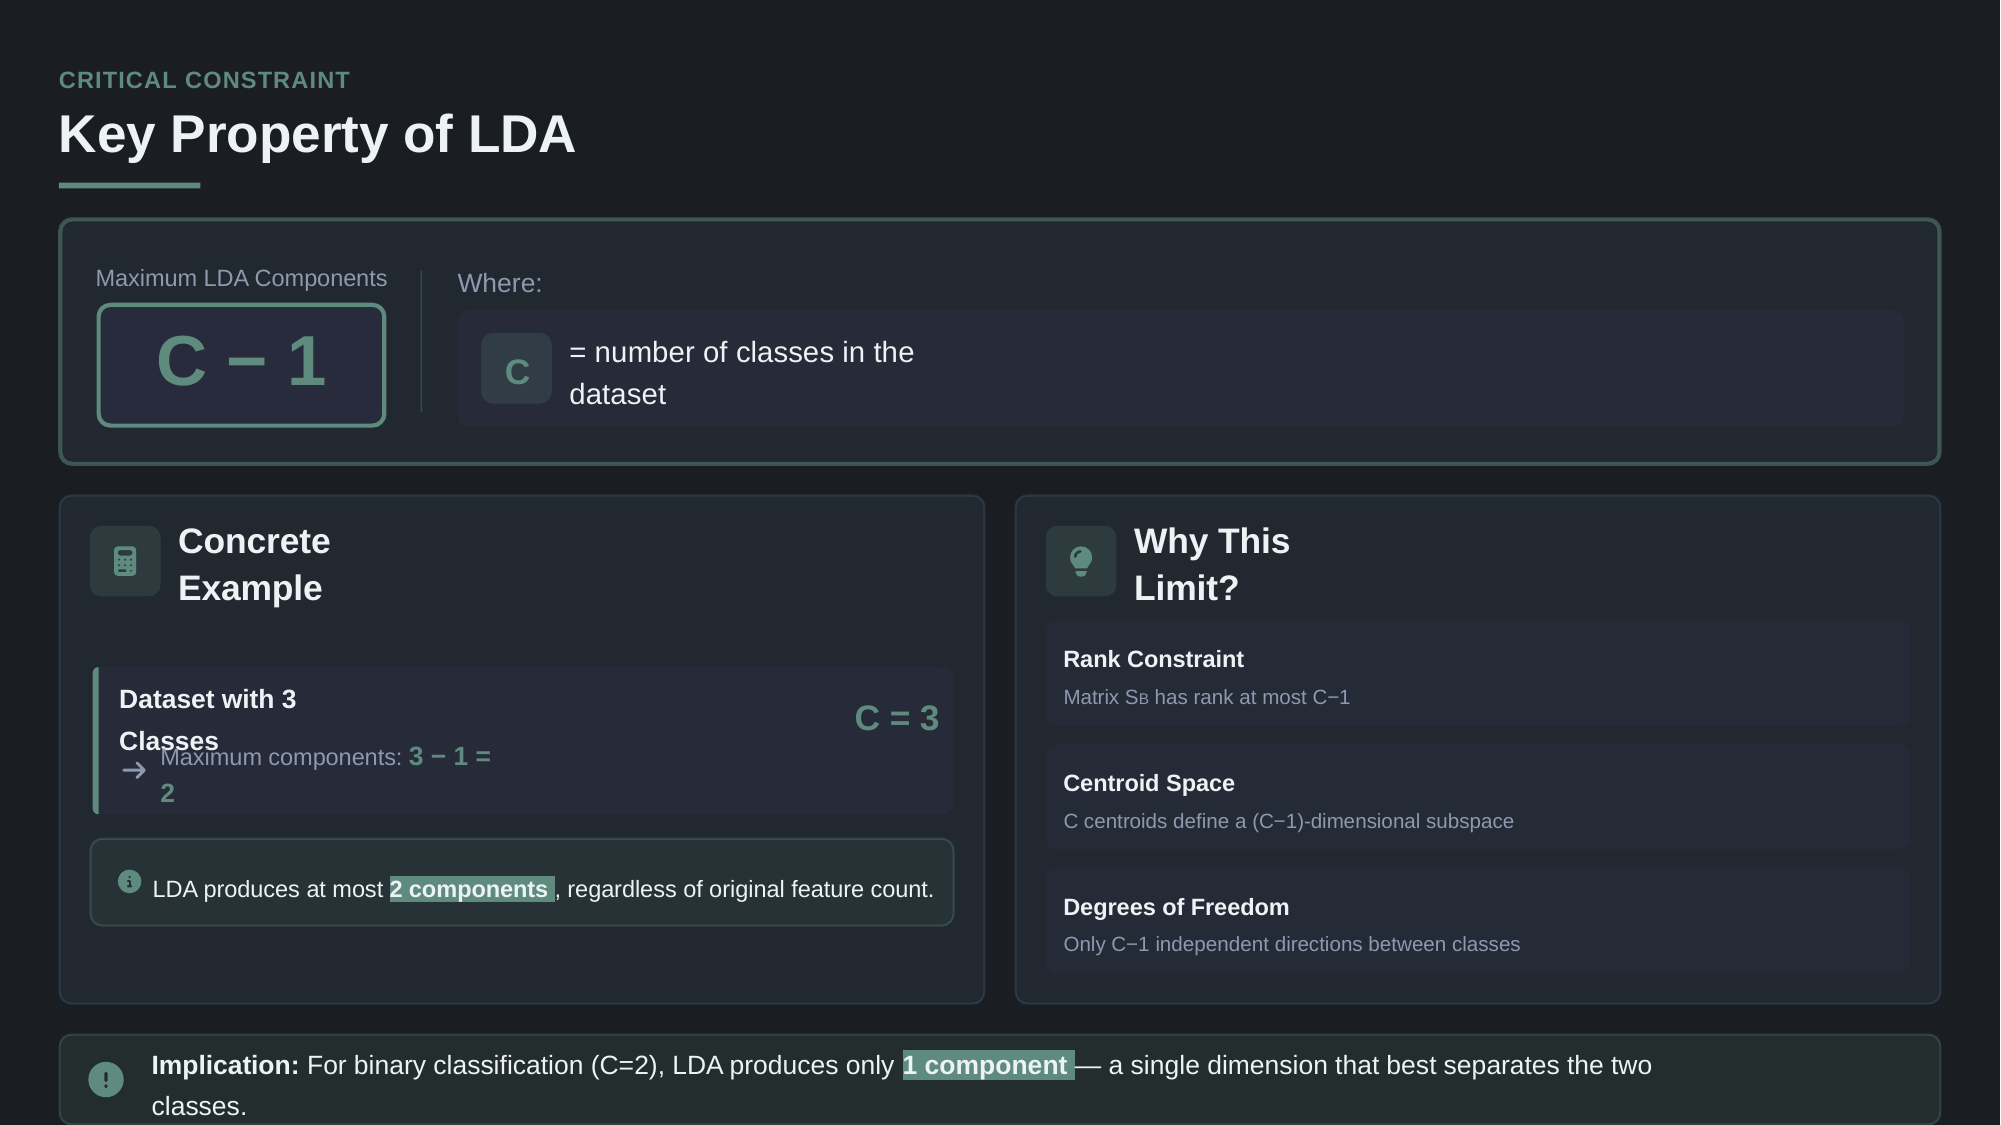

CRITICAL CONSTRAINT
Key Property of LDA

Maximum LDA Components
Where:

C − 1

C
= number of classes in the dataset

Concrete Example
Why This Limit?

Rank Constraint

Matrix SB has rank at most C−1
C = 3
Dataset with 3 Classes

Maximum components: 3 − 1 = 2

Centroid Space
C centroids define a (C−1)-dimensional subspace

LDA produces at most 2 components , regardless of original feature count.

Degrees of Freedom
Only C−1 independent directions between classes

Implication: For binary classification (C=2), LDA produces only 1 component — a single dimension that best separates the two classes.